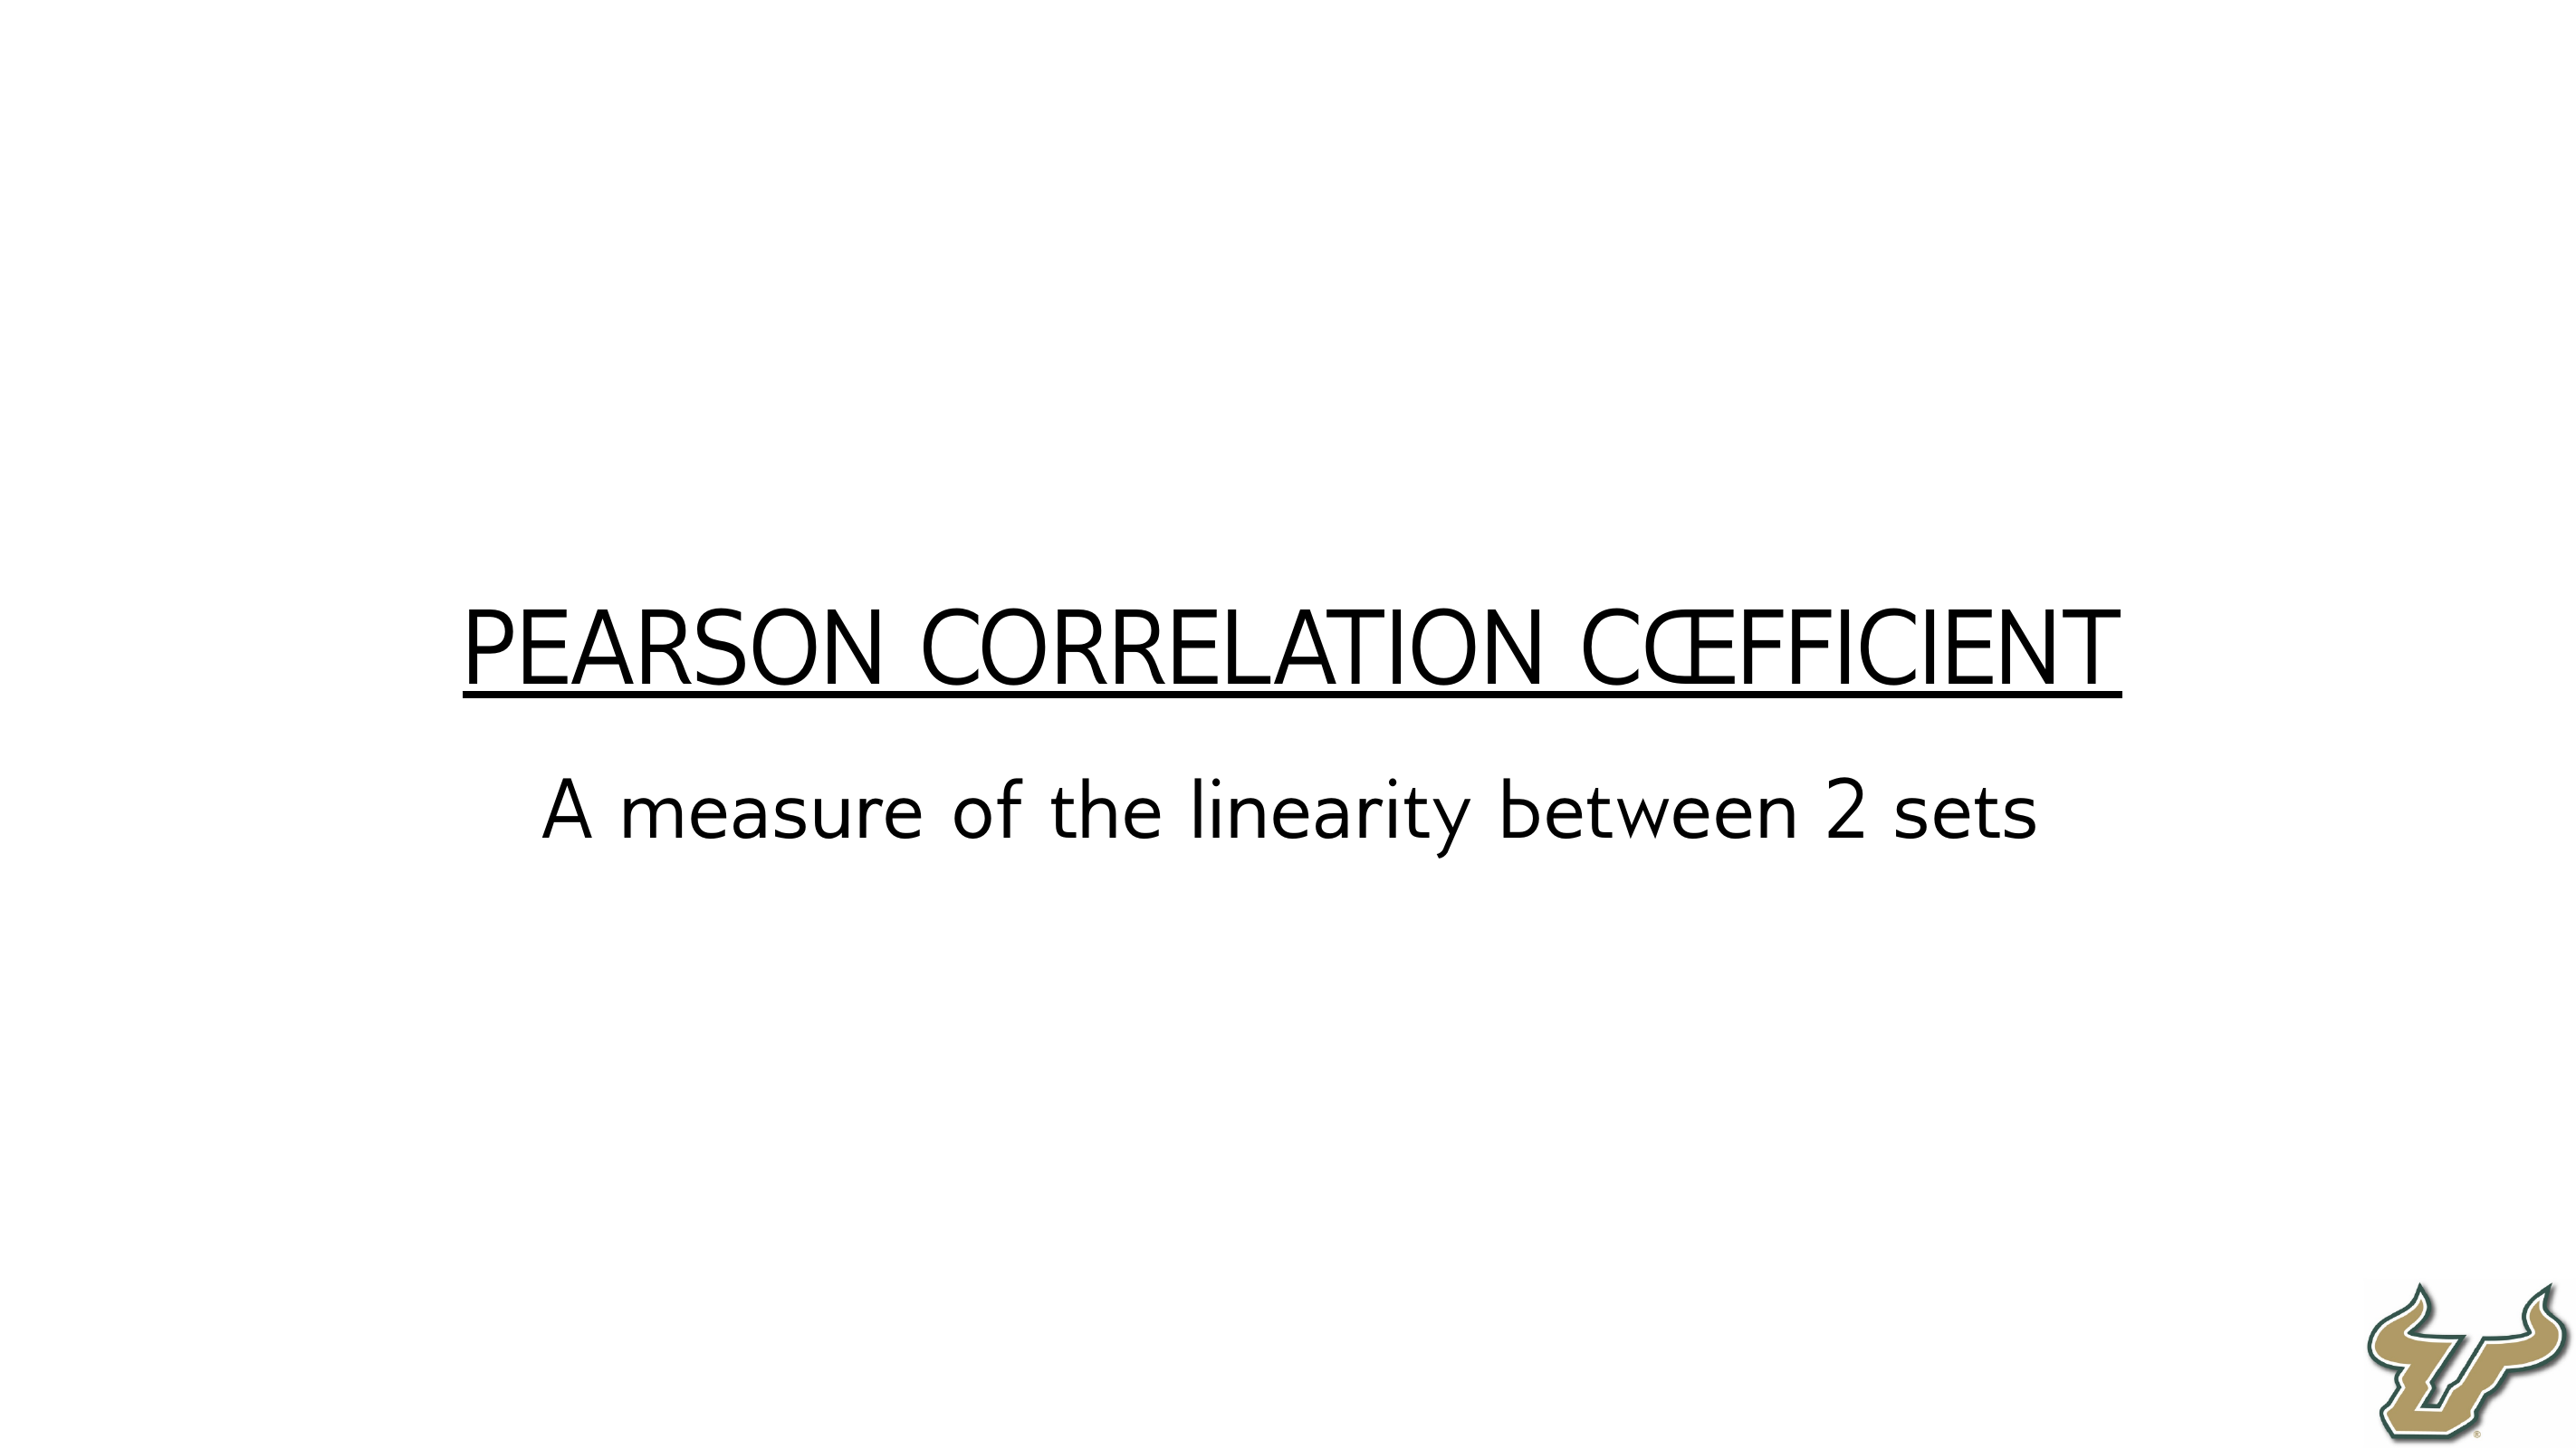

Pearson Correlation Coefficient
A measure of the linearity between 2 sets